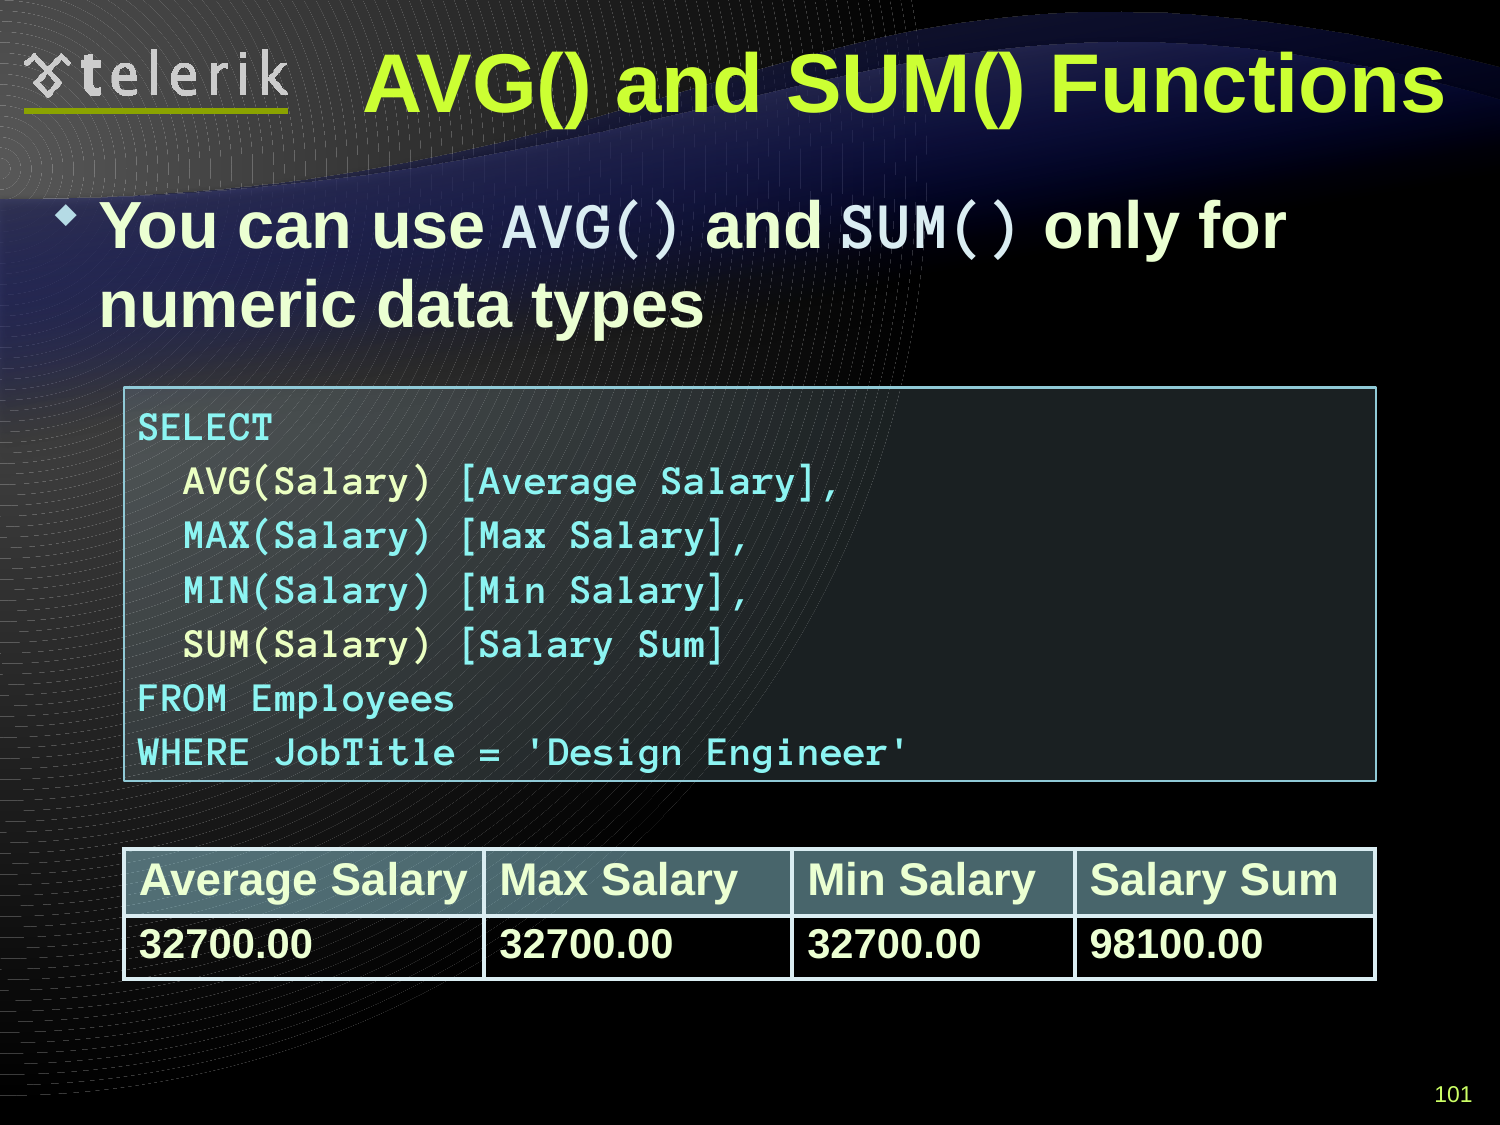

# AVG() and SUM() Functions
You can use AVG() and SUM() only for numeric data types
SELECT
  AVG(Salary) [Average Salary],
  MAX(Salary) [Max Salary],
  MIN(Salary) [Min Salary],
  SUM(Salary) [Salary Sum]
FROM Employees
WHERE JobTitle = 'Design Engineer'
| Average Salary | Max Salary | Min Salary | Salary Sum |
| --- | --- | --- | --- |
| 32700.00 | 32700.00 | 32700.00 | 98100.00 |
101